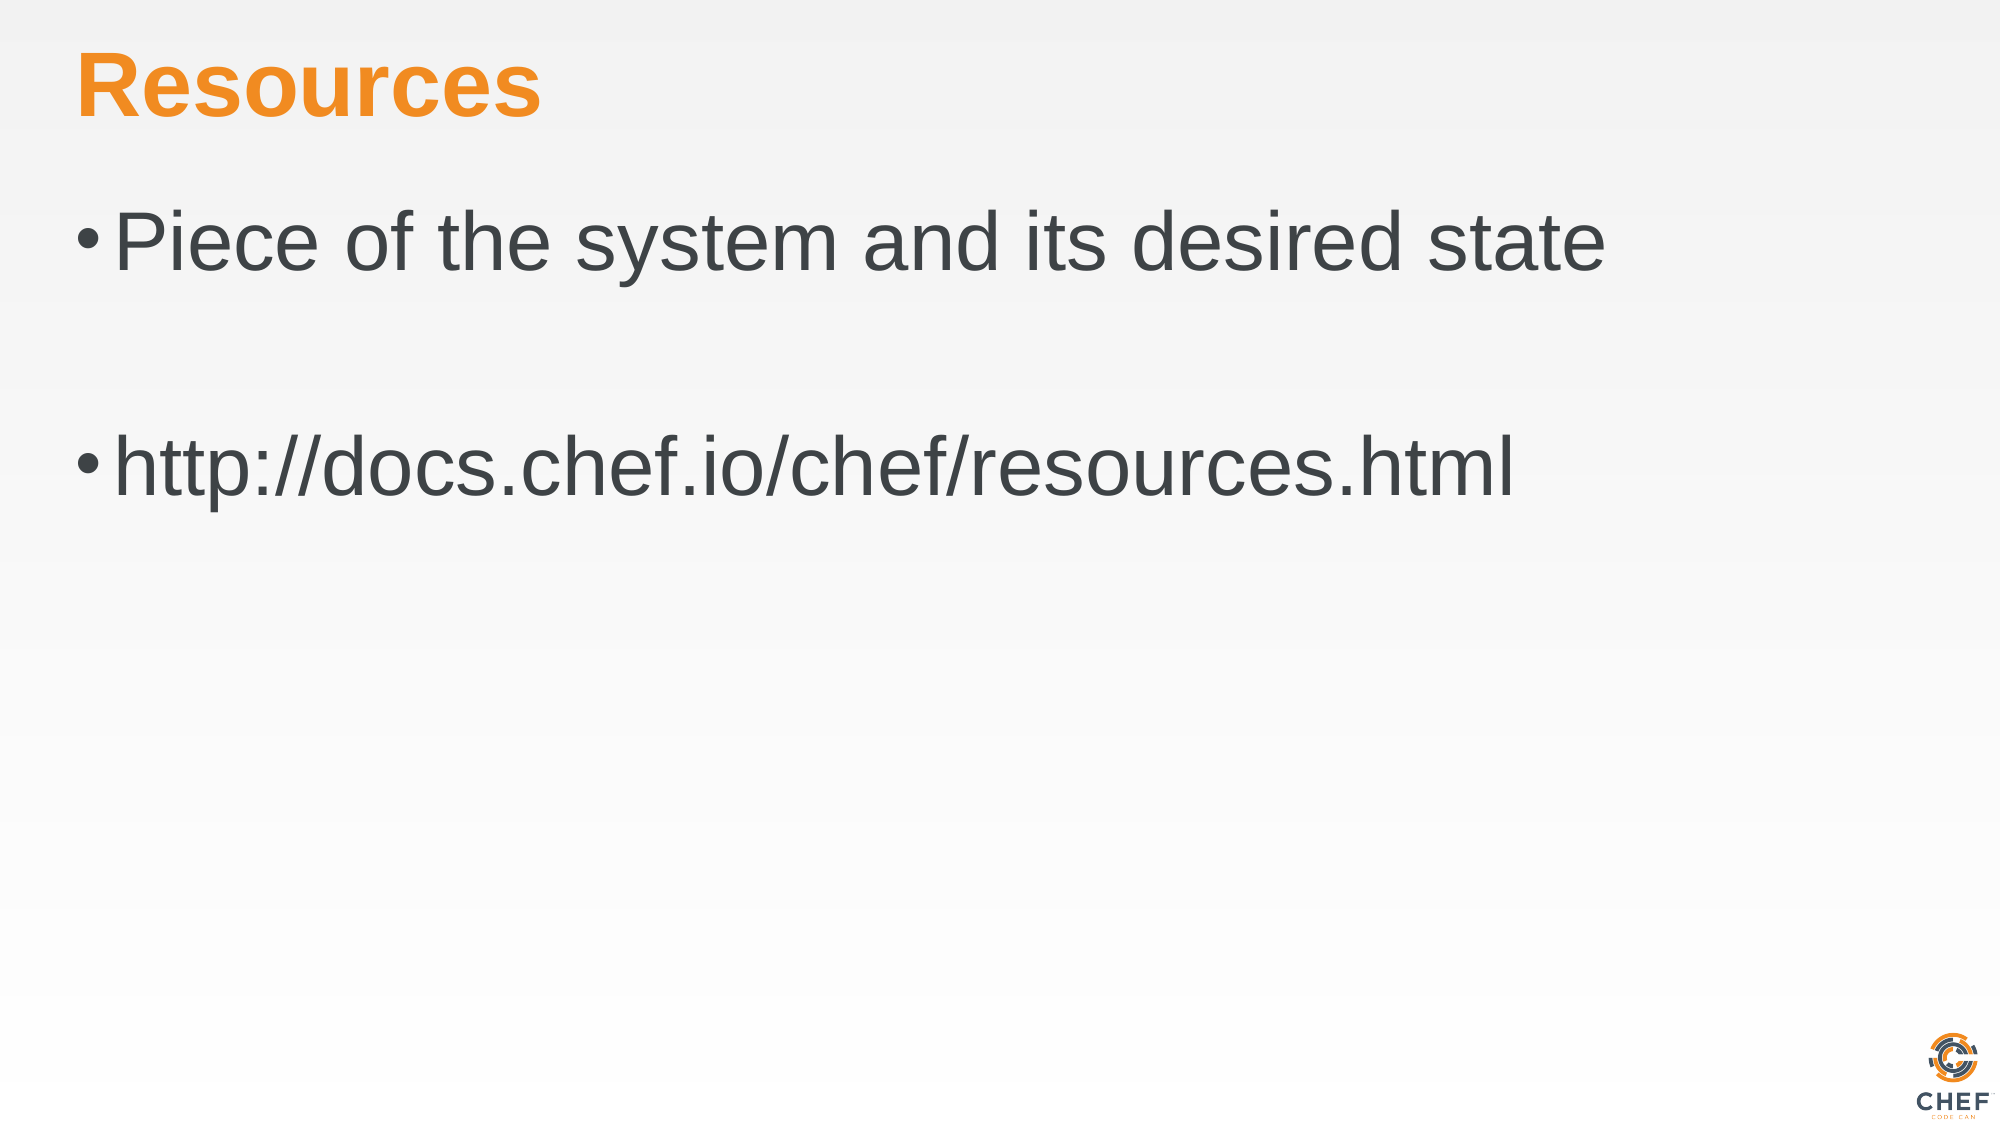

# Resources
Piece of the system and its desired state

http://docs.chef.io/chef/resources.html